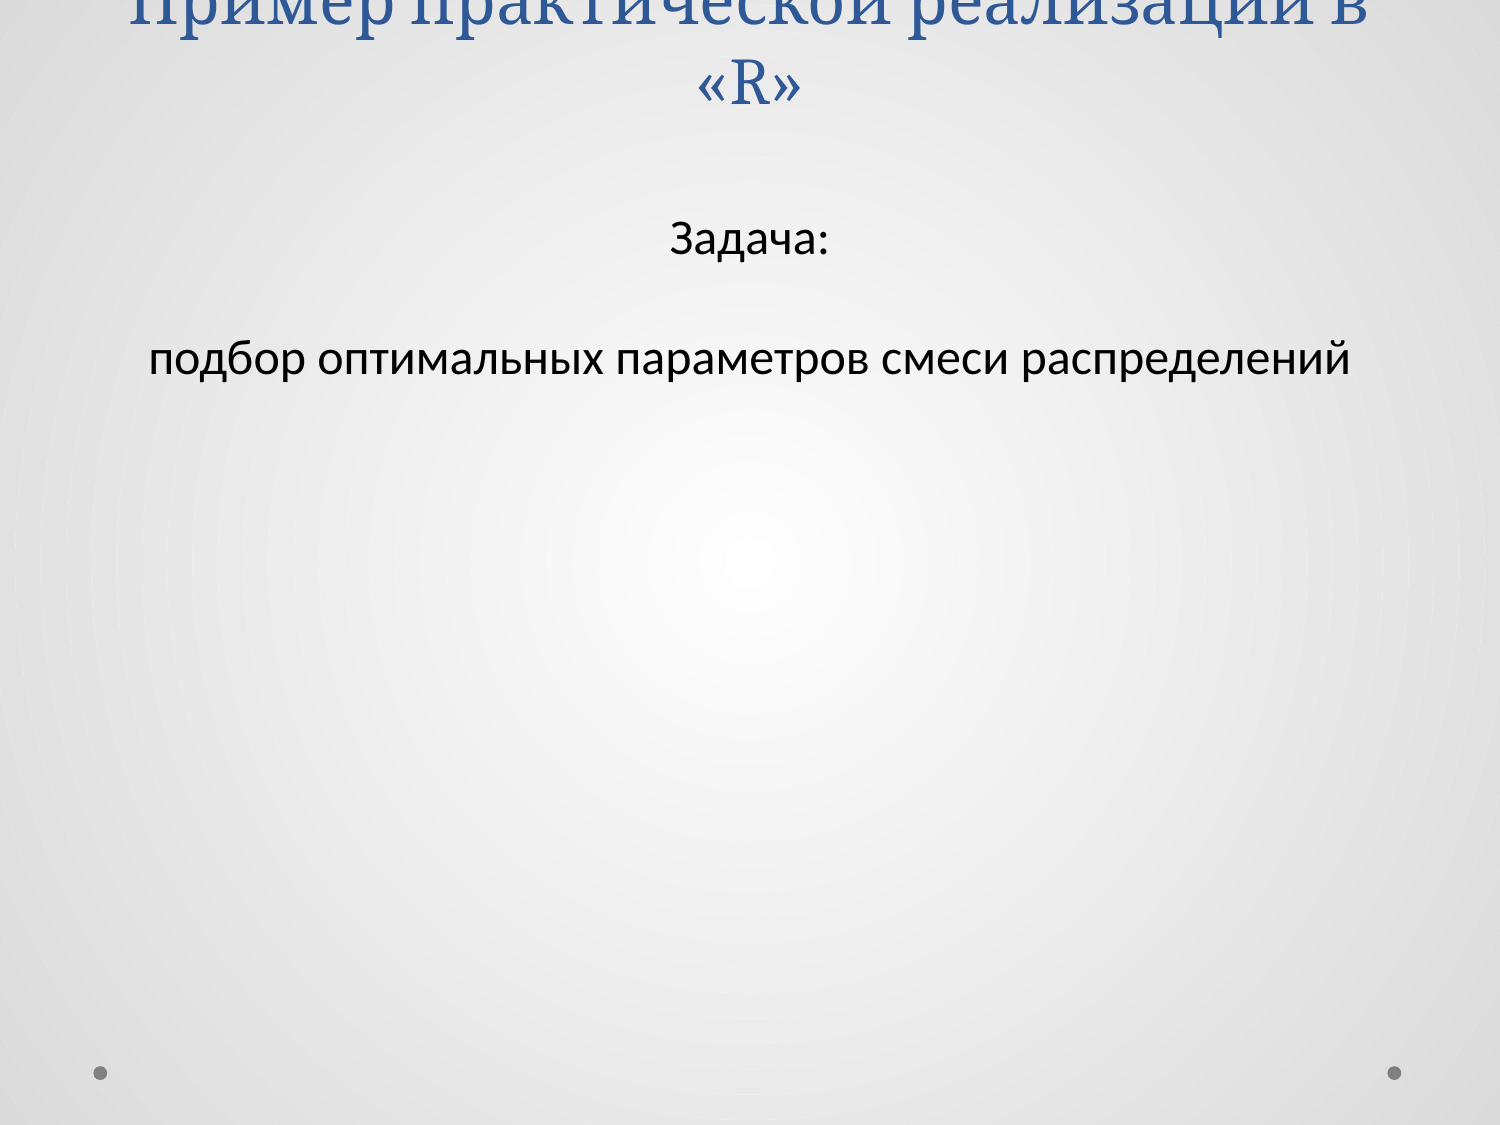

# Пример практической реализации в «R»

Задача:

подбор оптимальных параметров смеси распределений